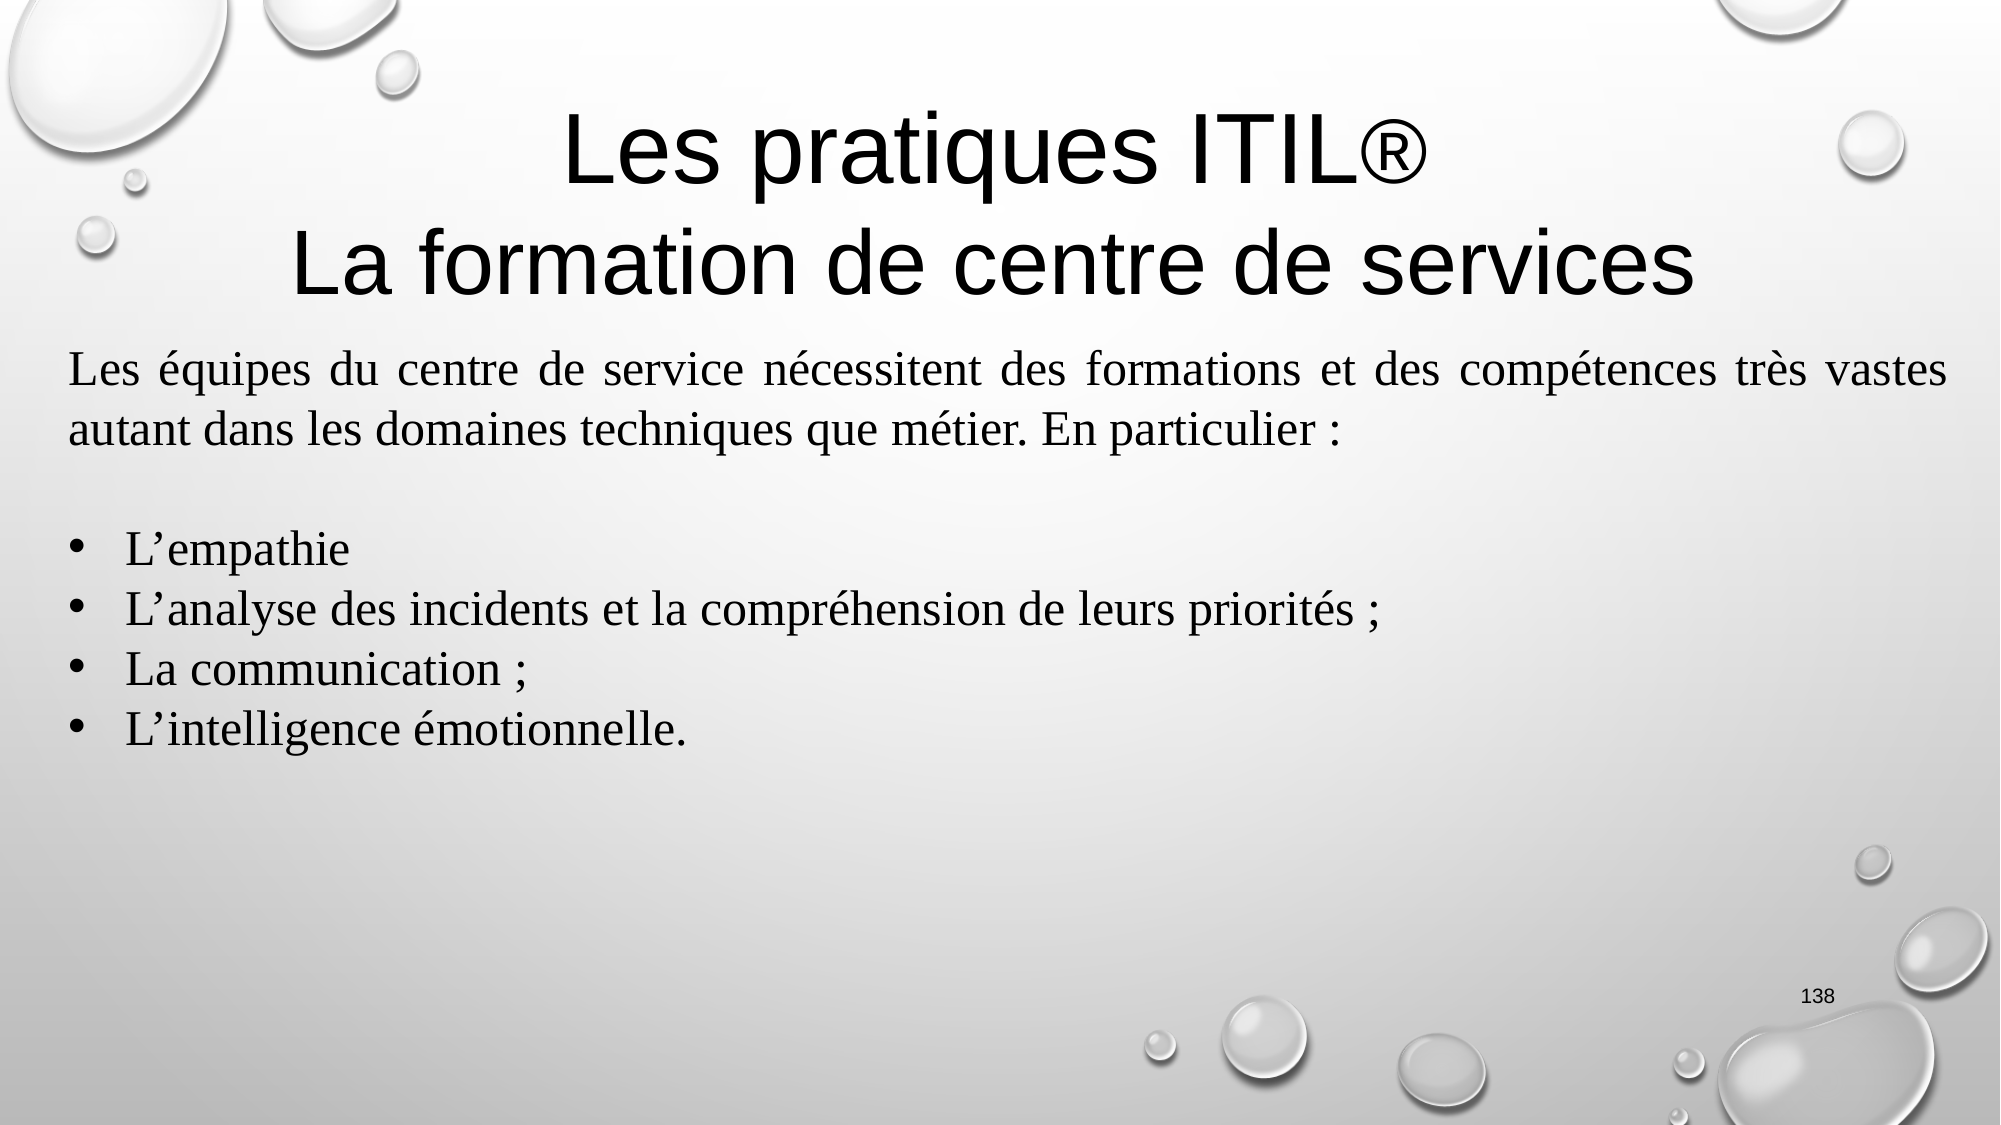

Les pratiques ITIL®
La formation de centre de services
Les équipes du centre de service nécessitent des formations et des compétences très vastes autant dans les domaines techniques que métier. En particulier :

L’empathie
L’analyse des incidents et la compréhension de leurs priorités ;
La communication ;
L’intelligence émotionnelle.
138